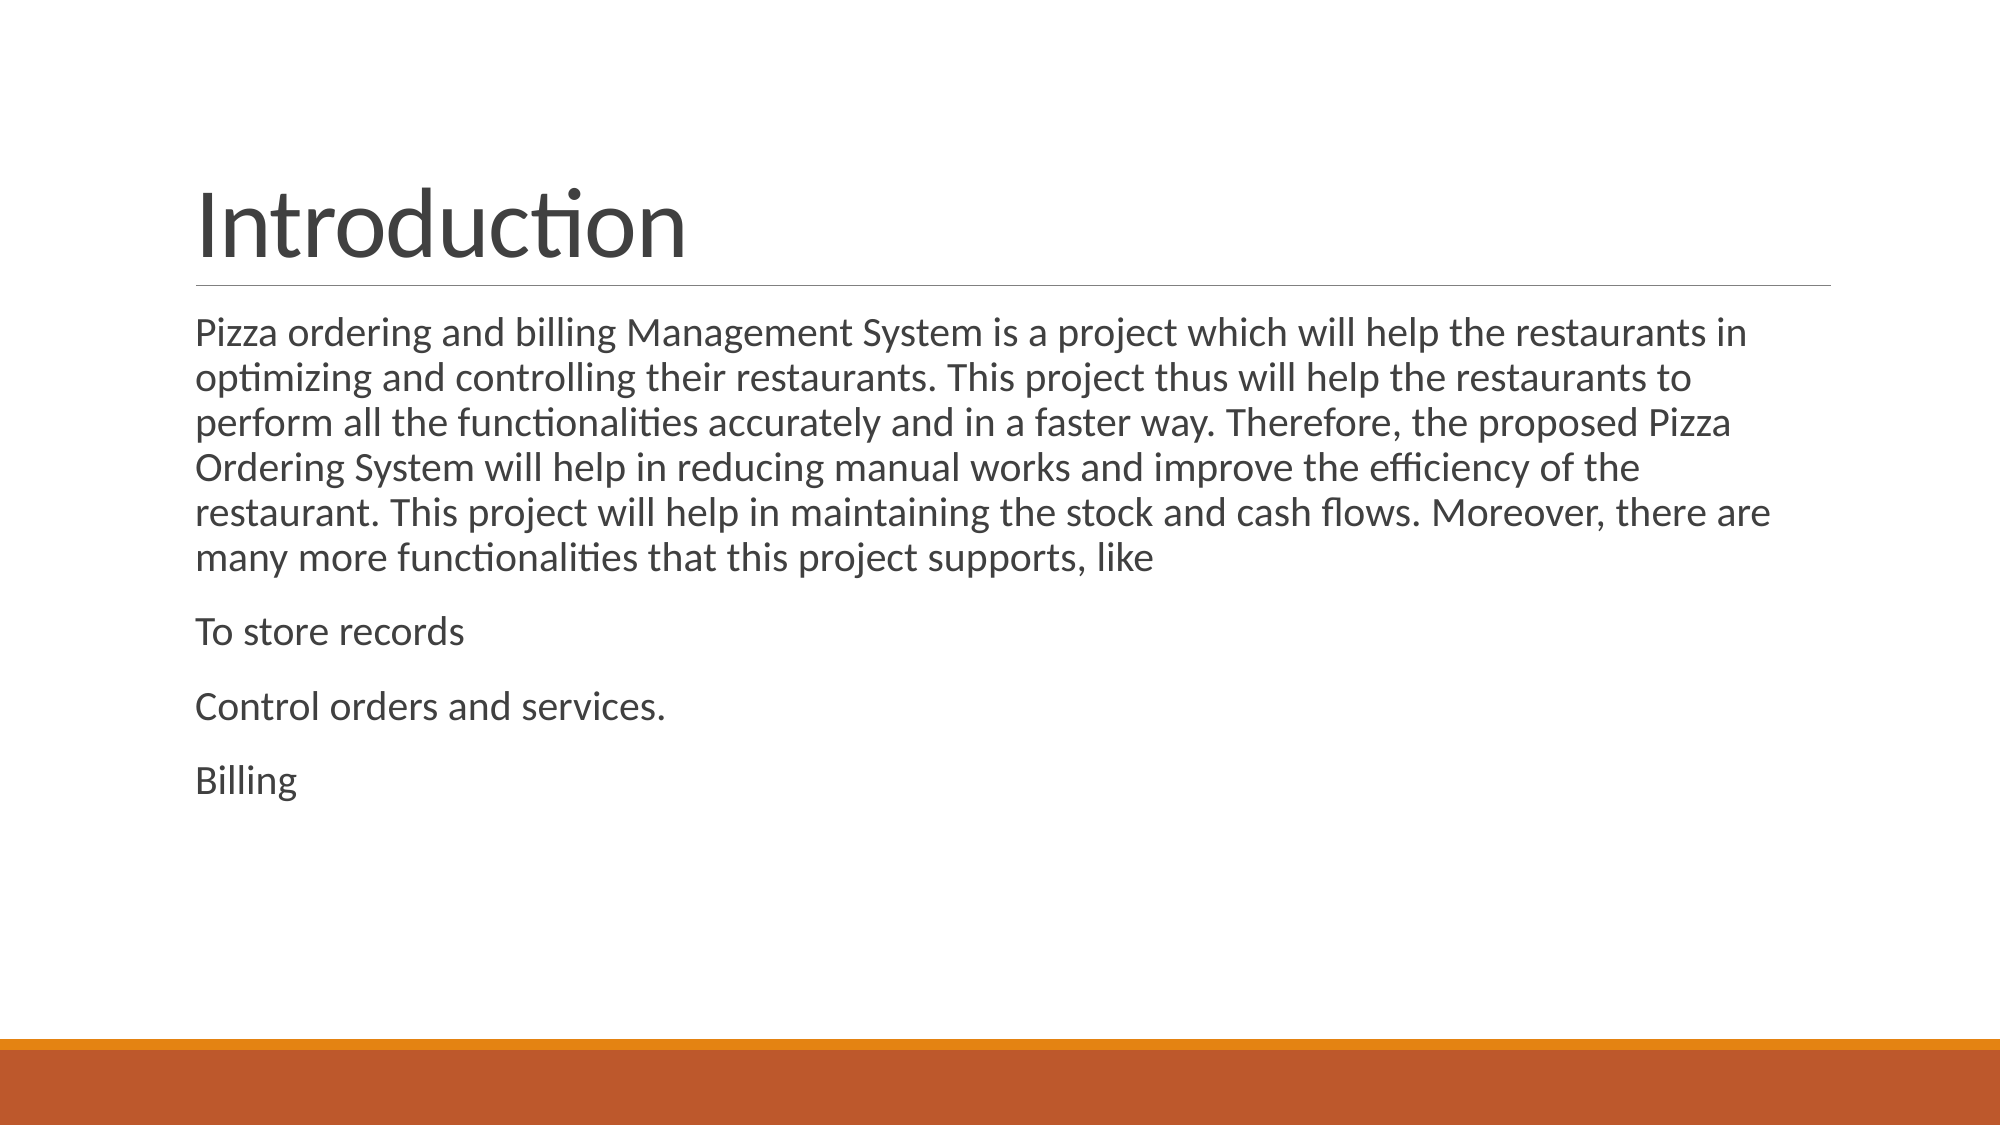

# Introduction
Pizza ordering and billing Management System is a project which will help the restaurants in optimizing and controlling their restaurants. This project thus will help the restaurants to perform all the functionalities accurately and in a faster way. Therefore, the proposed Pizza Ordering System will help in reducing manual works and improve the efficiency of the restaurant. This project will help in maintaining the stock and cash flows. Moreover, there are many more functionalities that this project supports, like
To store records
Control orders and services.
Billing